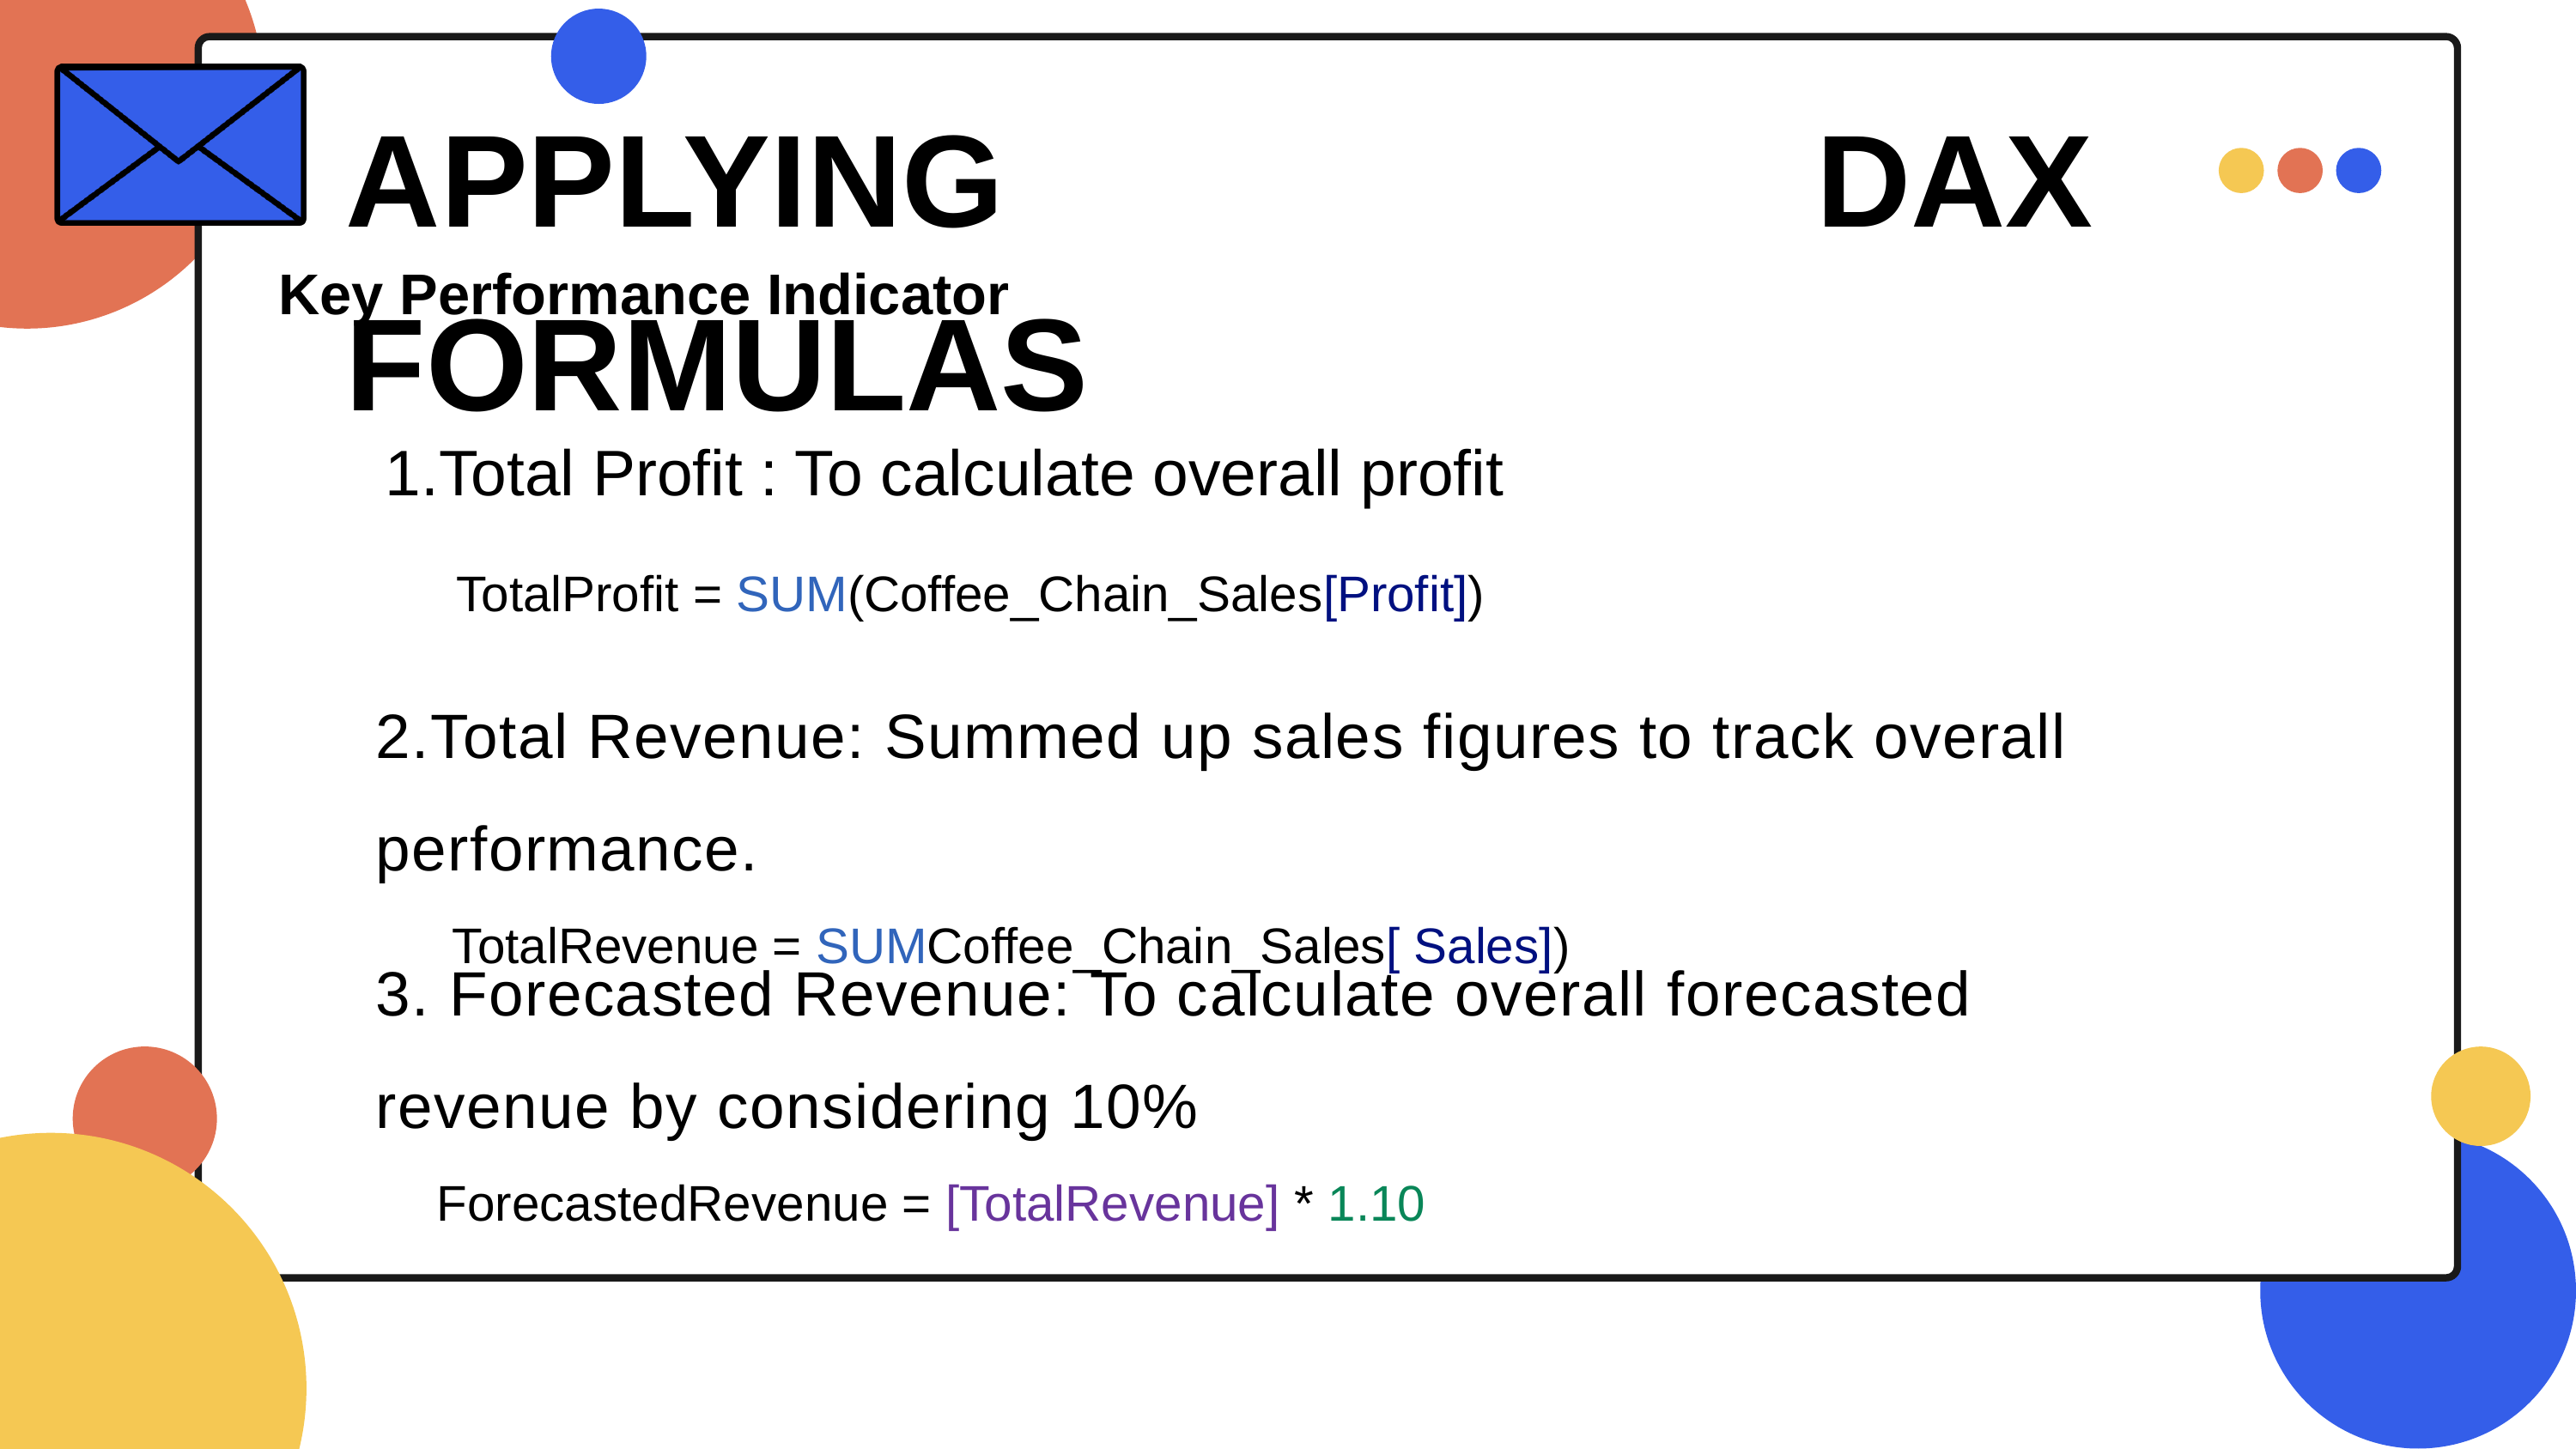

APPLYING DAX FORMULAS

Key Performance Indicator
Total Profit : To calculate overall profit
    TotalProfit = SUM(Coffee_Chain_Sales[Profit])
2.Total Revenue: Summed up sales figures to track overall performance.
     TotalRevenue = SUMCoffee_Chain_Sales[ Sales])
3. Forecasted Revenue: To calculate overall forecasted revenue by considering 10%
    ForecastedRevenue = [TotalRevenue] * 1.10